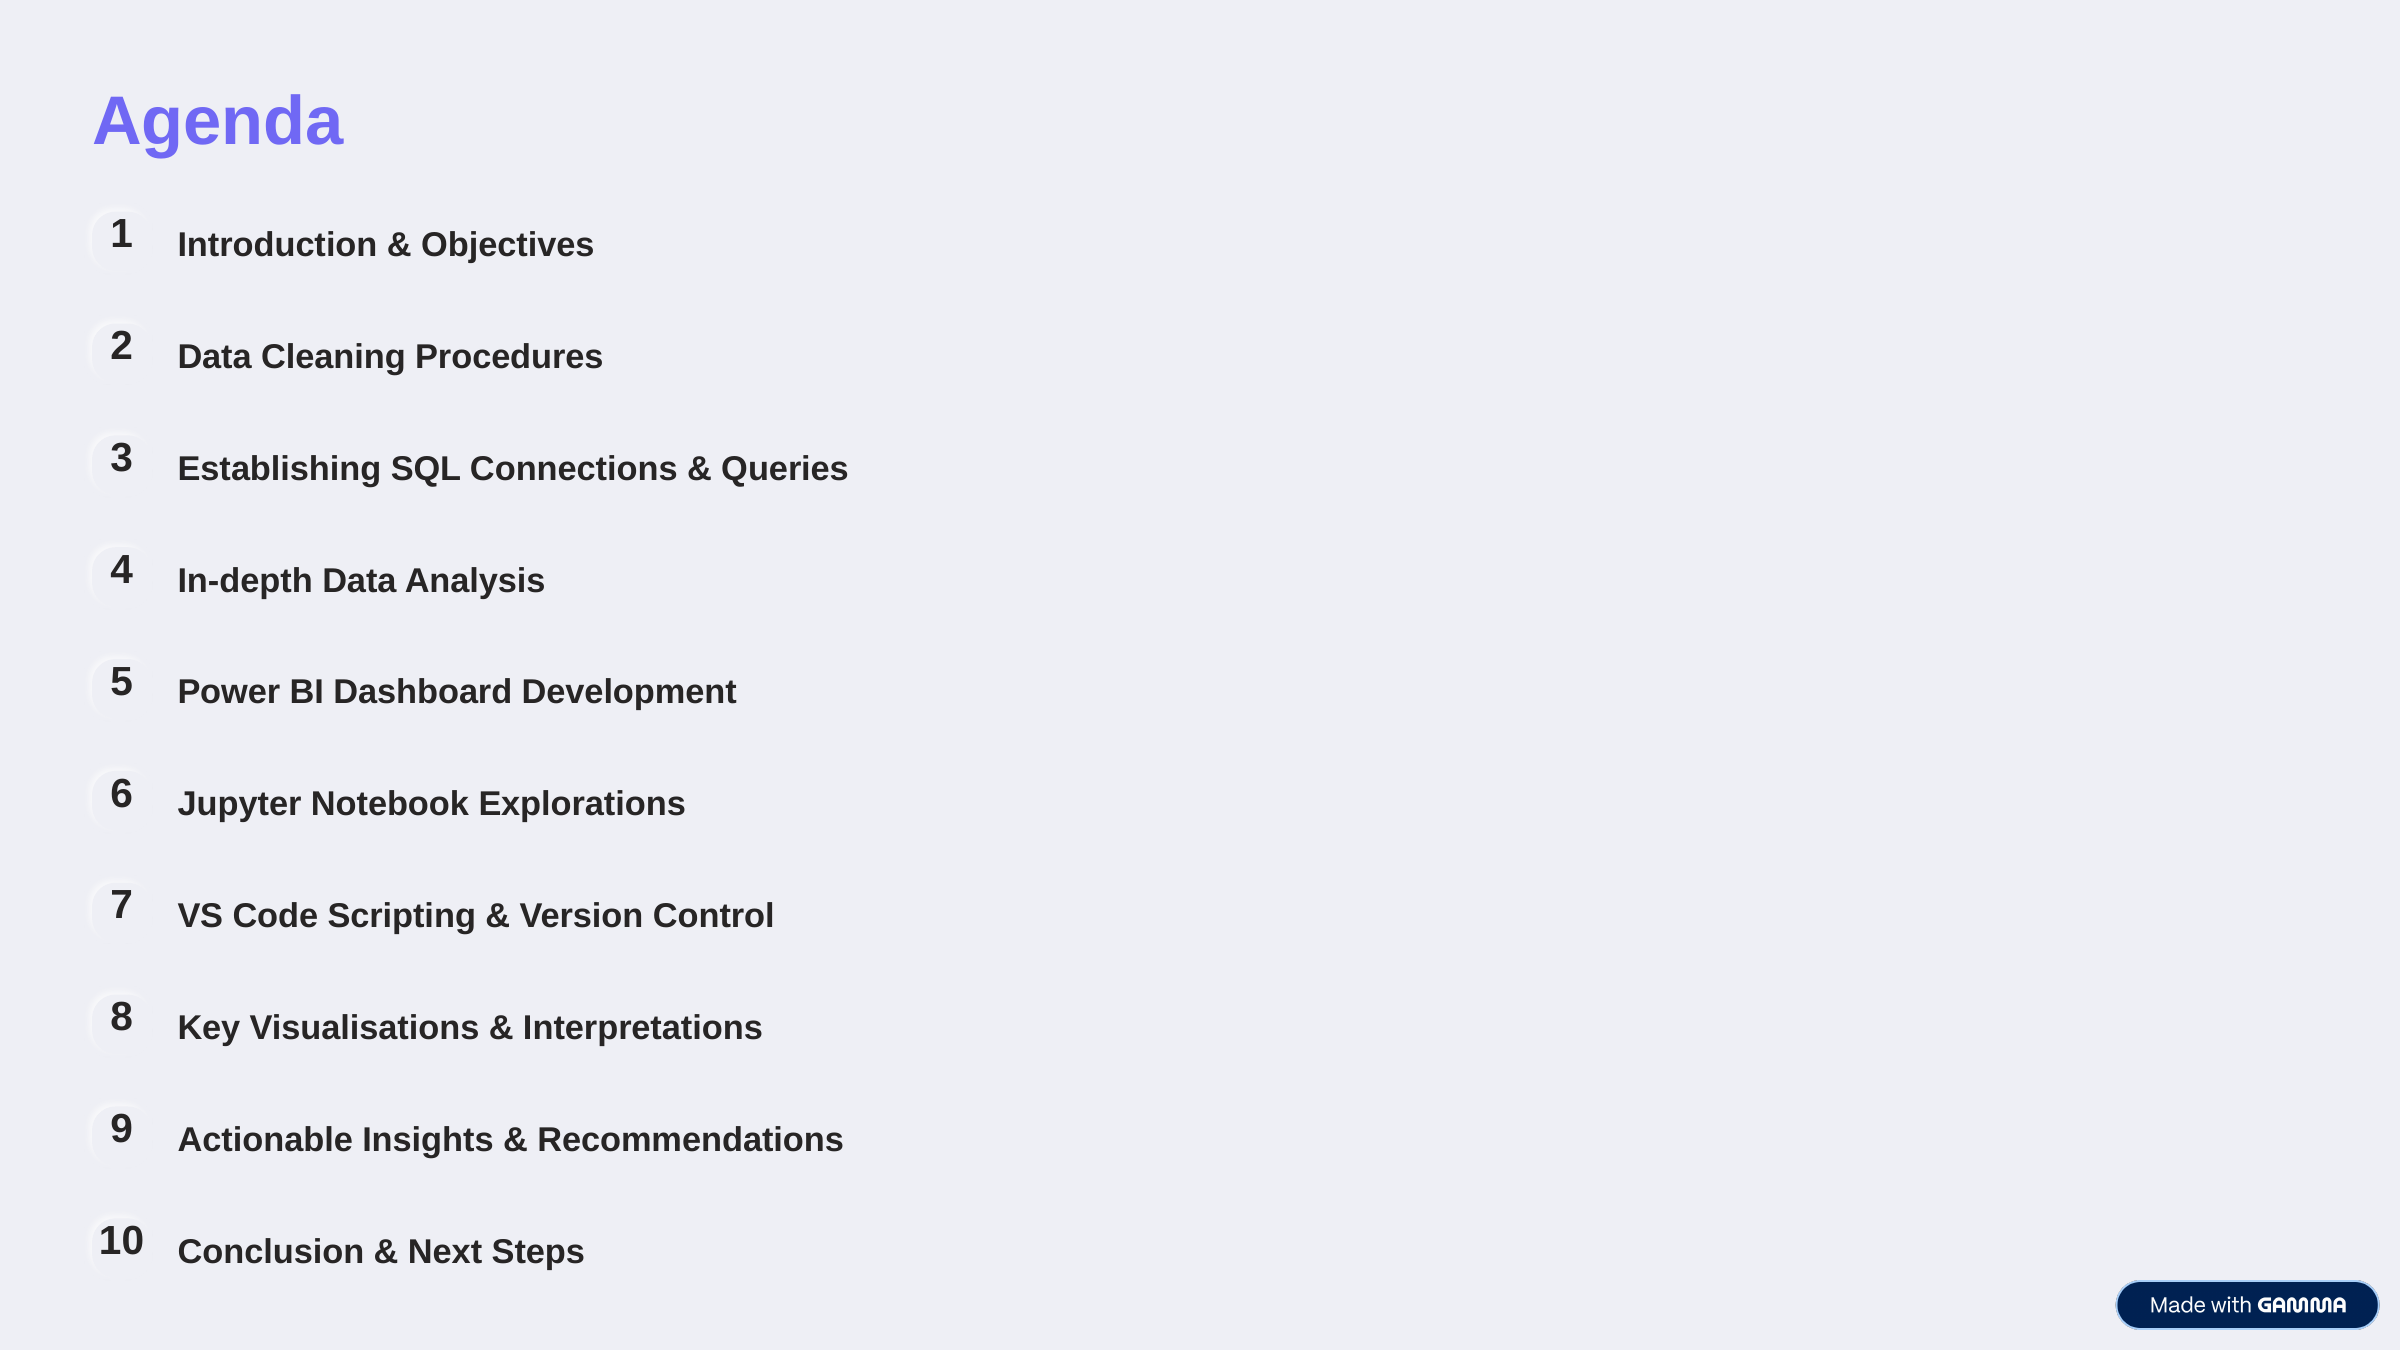

Agenda

1
Introduction & Objectives

2
Data Cleaning Procedures

3
Establishing SQL Connections & Queries

4
In-depth Data Analysis

5
Power BI Dashboard Development

6
Jupyter Notebook Explorations

7
VS Code Scripting & Version Control

8
Key Visualisations & Interpretations

9
Actionable Insights & Recommendations

10
Conclusion & Next Steps